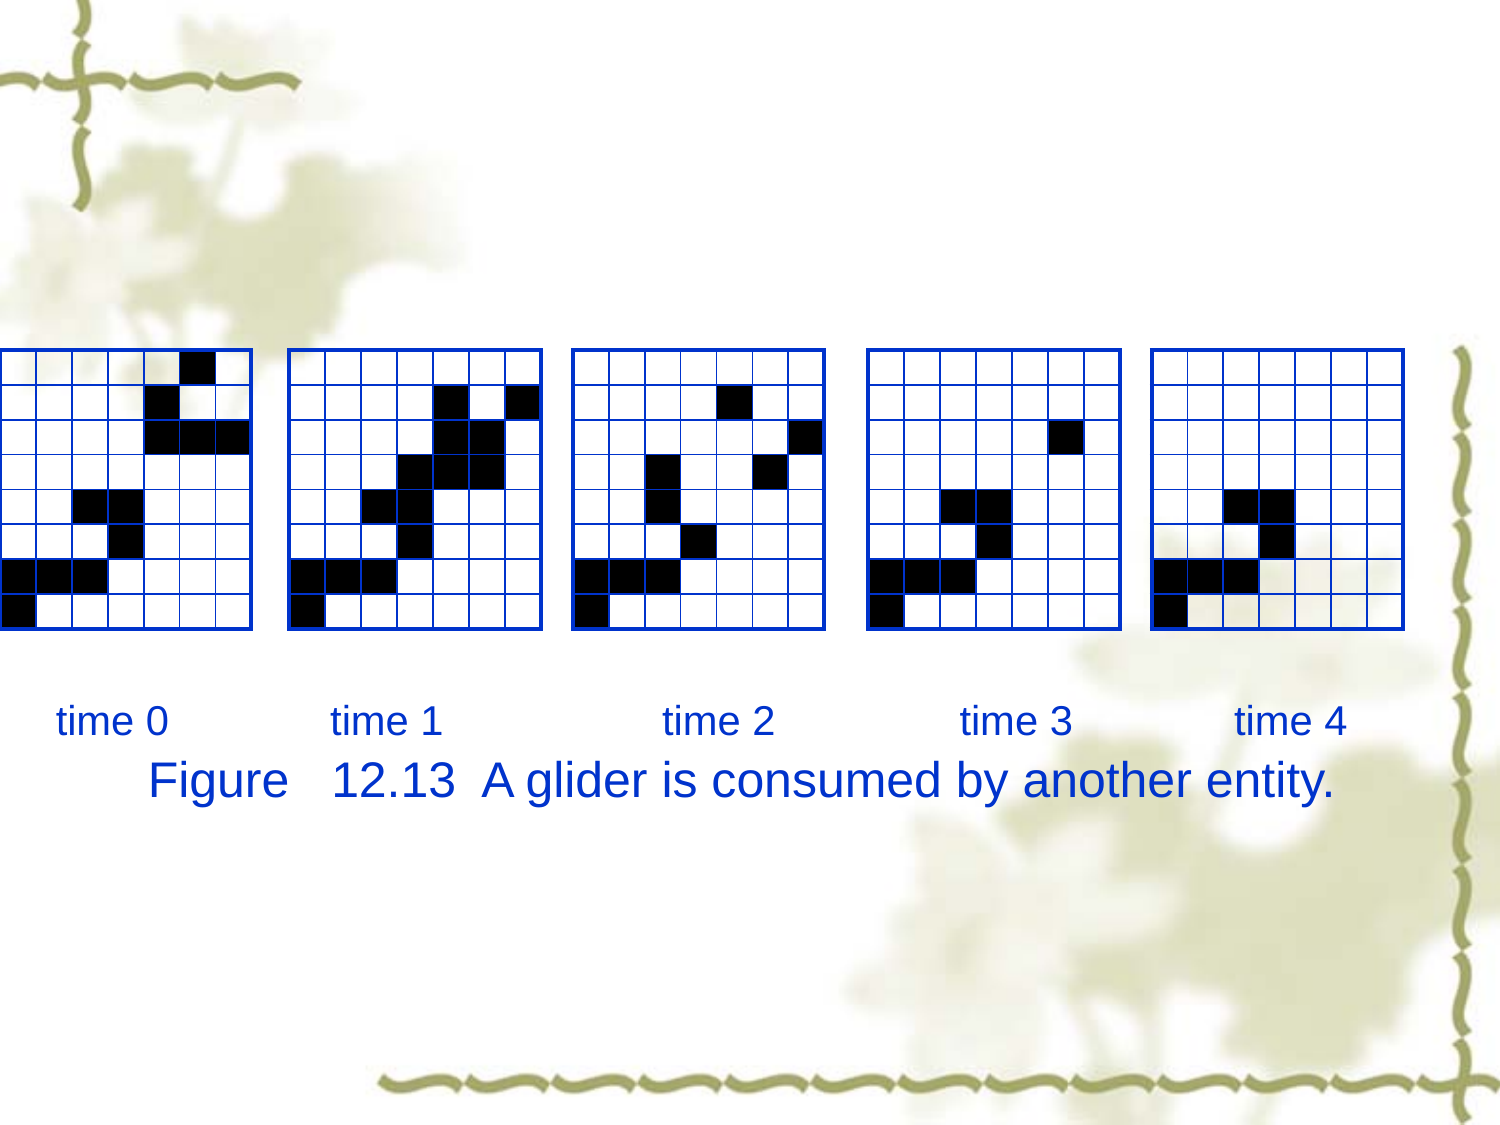

#
|  |  |  |  |  |  |  |
| --- | --- | --- | --- | --- | --- | --- |
|  |  |  |  |  |  |  |
|  |  |  |  |  |  |  |
|  |  |  |  |  |  |  |
|  |  |  |  |  |  |  |
|  |  |  |  |  |  |  |
|  |  |  |  |  |  |  |
|  |  |  |  |  |  |  |
|  |  |  |  |  |  |  |
| --- | --- | --- | --- | --- | --- | --- |
|  |  |  |  |  |  |  |
|  |  |  |  |  |  |  |
|  |  |  |  |  |  |  |
|  |  |  |  |  |  |  |
|  |  |  |  |  |  |  |
|  |  |  |  |  |  |  |
|  |  |  |  |  |  |  |
|  |  |  |  |  |  |  |
| --- | --- | --- | --- | --- | --- | --- |
|  |  |  |  |  |  |  |
|  |  |  |  |  |  |  |
|  |  |  |  |  |  |  |
|  |  |  |  |  |  |  |
|  |  |  |  |  |  |  |
|  |  |  |  |  |  |  |
|  |  |  |  |  |  |  |
|  |  |  |  |  |  |  |
| --- | --- | --- | --- | --- | --- | --- |
|  |  |  |  |  |  |  |
|  |  |  |  |  |  |  |
|  |  |  |  |  |  |  |
|  |  |  |  |  |  |  |
|  |  |  |  |  |  |  |
|  |  |  |  |  |  |  |
|  |  |  |  |  |  |  |
|  |  |  |  |  |  |  |
| --- | --- | --- | --- | --- | --- | --- |
|  |  |  |  |  |  |  |
|  |  |  |  |  |  |  |
|  |  |  |  |  |  |  |
|  |  |  |  |  |  |  |
|  |  |  |  |  |  |  |
|  |  |  |  |  |  |  |
|  |  |  |  |  |  |  |
time 0              time 1                   time 2                time 3              time 4
        Figure   12.13  A glider is consumed by another entity.